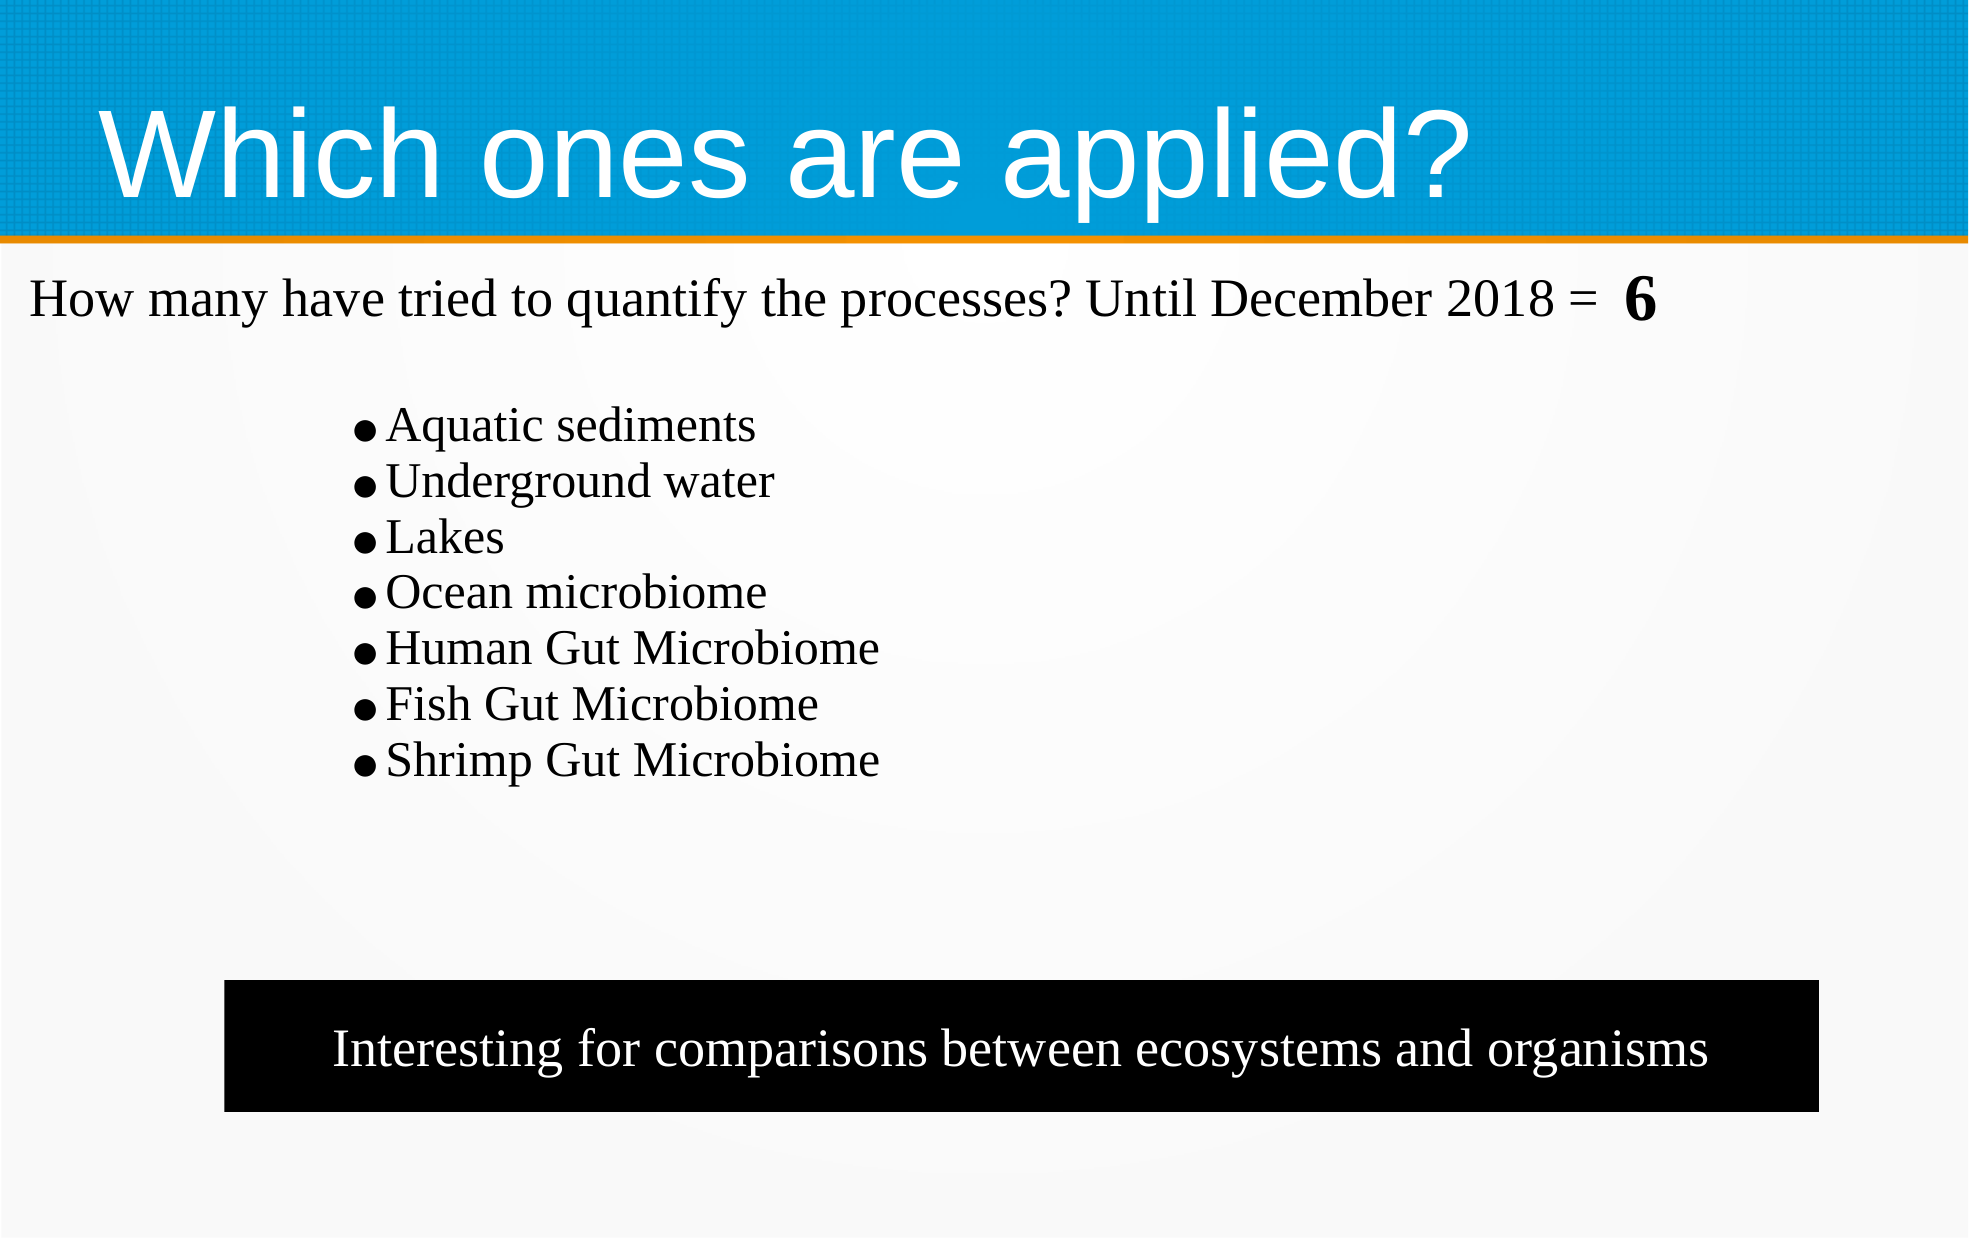

# Which ones are applied?
How many have tried to quantify the processes? Until December 2018 =
6
Aquatic sediments
Underground water
Lakes
Ocean microbiome
Human Gut Microbiome
Fish Gut Microbiome
Shrimp Gut Microbiome
Interesting for comparisons between ecosystems and organisms